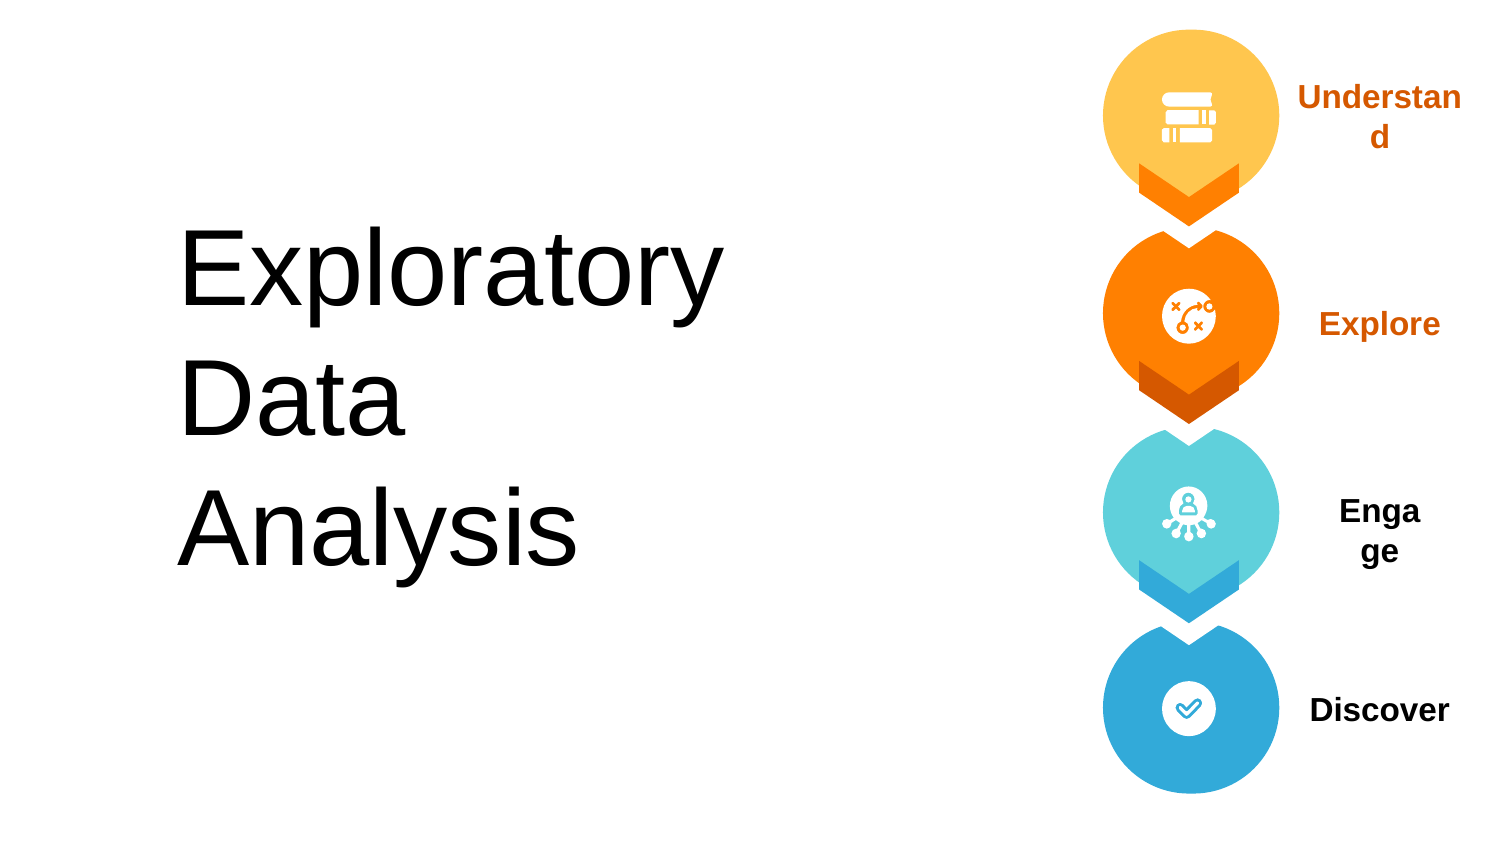

Understand

# Exploratory
Data
Analysis
Explore

Engage

Discover